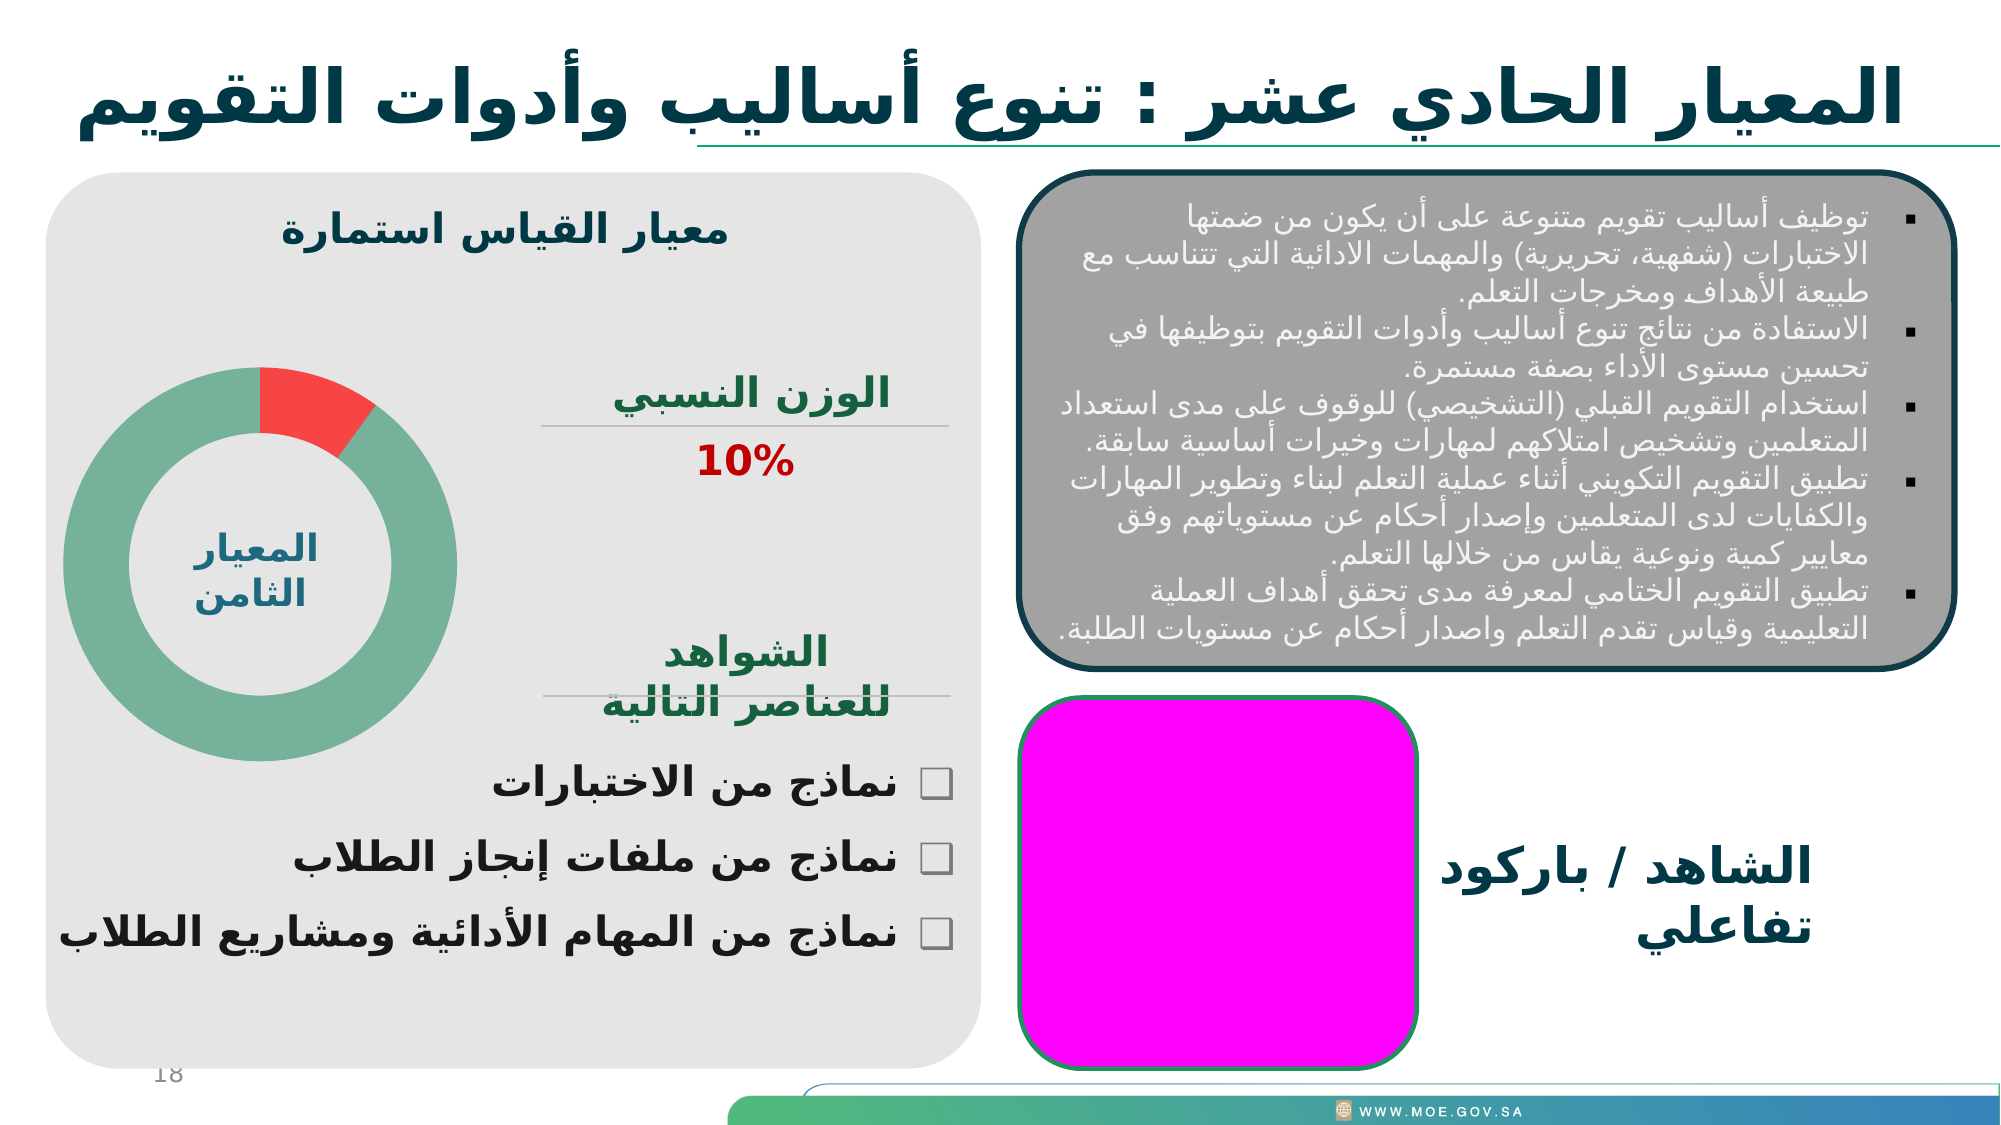

المعيار الحادي عشر : تنوع أساليب وأدوات التقويم

### Chart

| Category | w |  |
|---|---|---|
| Completed | 10.0 | 0.1 |
الوزن النسبي
الشواهد للعناصر التالية
المعيار الثامن
معيار القياس استمارة
توظيف أساليب تقويم متنوعة على أن يكون من ضمتها الاختبارات (شفهية، تحريرية) والمهمات الادائية التي تتناسب مع طبيعة الأهداف ومخرجات التعلم.
الاستفادة من نتائج تنوع أساليب وأدوات التقويم بتوظيفها في تحسين مستوى الأداء بصفة مستمرة.
استخدام التقويم القبلي (التشخيصي) للوقوف على مدى استعداد المتعلمين وتشخيص امتلاكهم لمهارات وخيرات أساسية سابقة.
تطبيق التقويم التكويني أثناء عملية التعلم لبناء وتطوير المهارات والكفايات لدى المتعلمين وإصدار أحكام عن مستوياتهم وفق معايير كمية ونوعية يقاس من خلالها التعلم.
تطبيق التقويم الختامي لمعرفة مدى تحقق أهداف العملية التعليمية وقياس تقدم التعلم واصدار أحكام عن مستويات الطلبة.
10%

نماذج من الاختبارات
نماذج من ملفات إنجاز الطلاب
نماذج من المهام الأدائية ومشاريع الطلاب
الشاهد / باركود تفاعلي
18